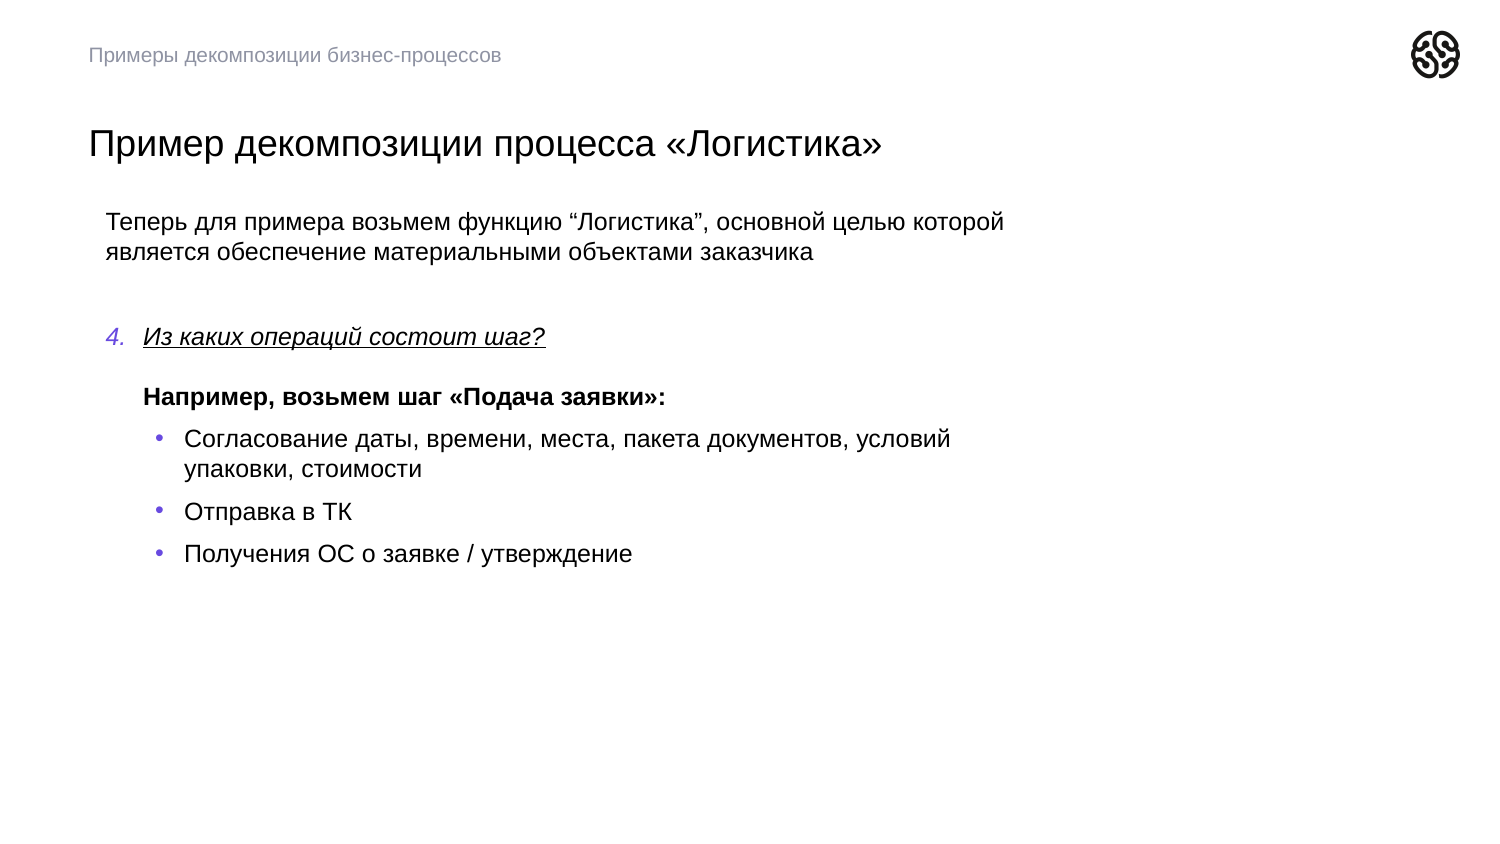

Примеры декомпозиции бизнес-процессов
# Пример декомпозиции процесса «Логистика»
Теперь для примера возьмем функцию “Логистика”, основной целью которой является обеспечение материальными объектами заказчика

Из каких операций состоит шаг?
Например, возьмем шаг «Подача заявки»:
Согласование даты, времени, места, пакета документов, условий упаковки, стоимости
Отправка в ТК
Получения ОС о заявке / утверждение